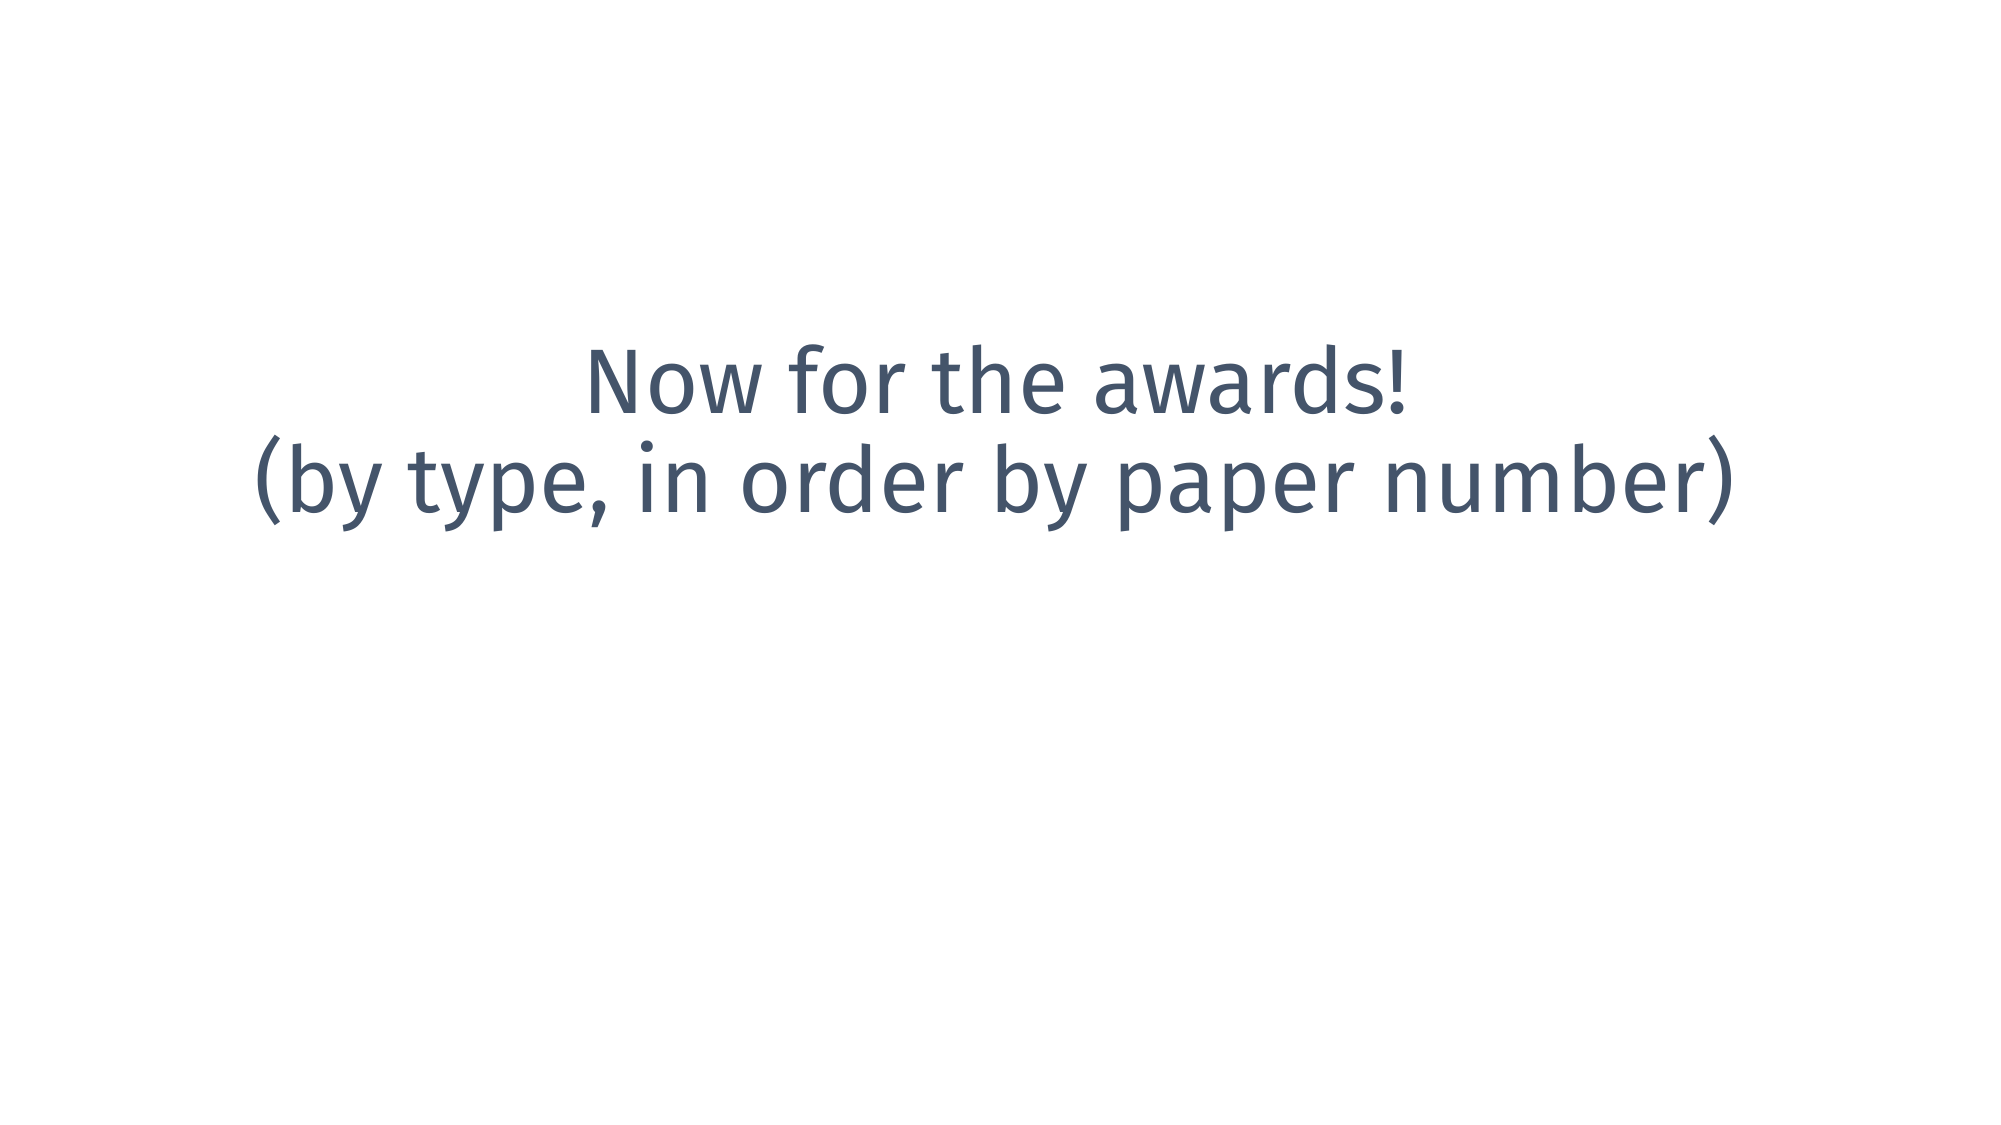

# Now for the awards! (by type, in order by paper number)